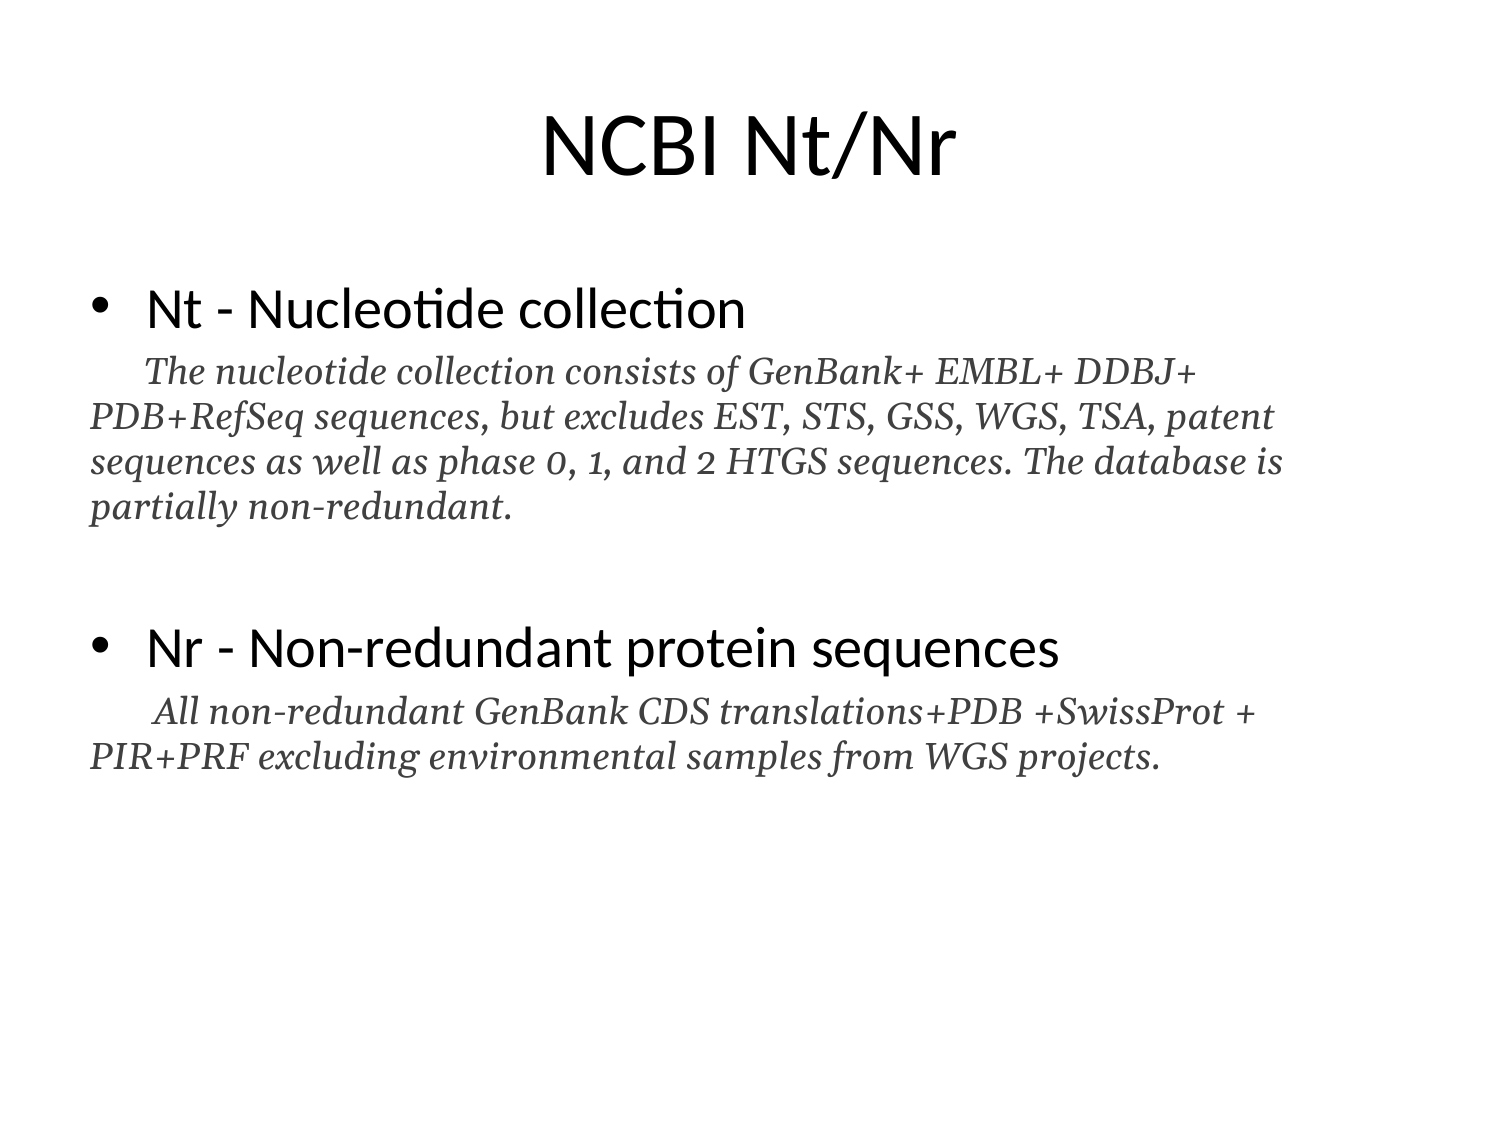

# NCBI Nt/Nr
Nt - Nucleotide collection
      The nucleotide collection consists of GenBank+ EMBL+ DDBJ+ PDB+RefSeq sequences, but excludes EST, STS, GSS, WGS, TSA, patent sequences as well as phase 0, 1, and 2 HTGS sequences. The database is partially non-redundant.

Nr - Non-redundant protein sequences
       All non-redundant GenBank CDS translations+PDB +SwissProt + PIR+PRF excluding environmental samples from WGS projects.